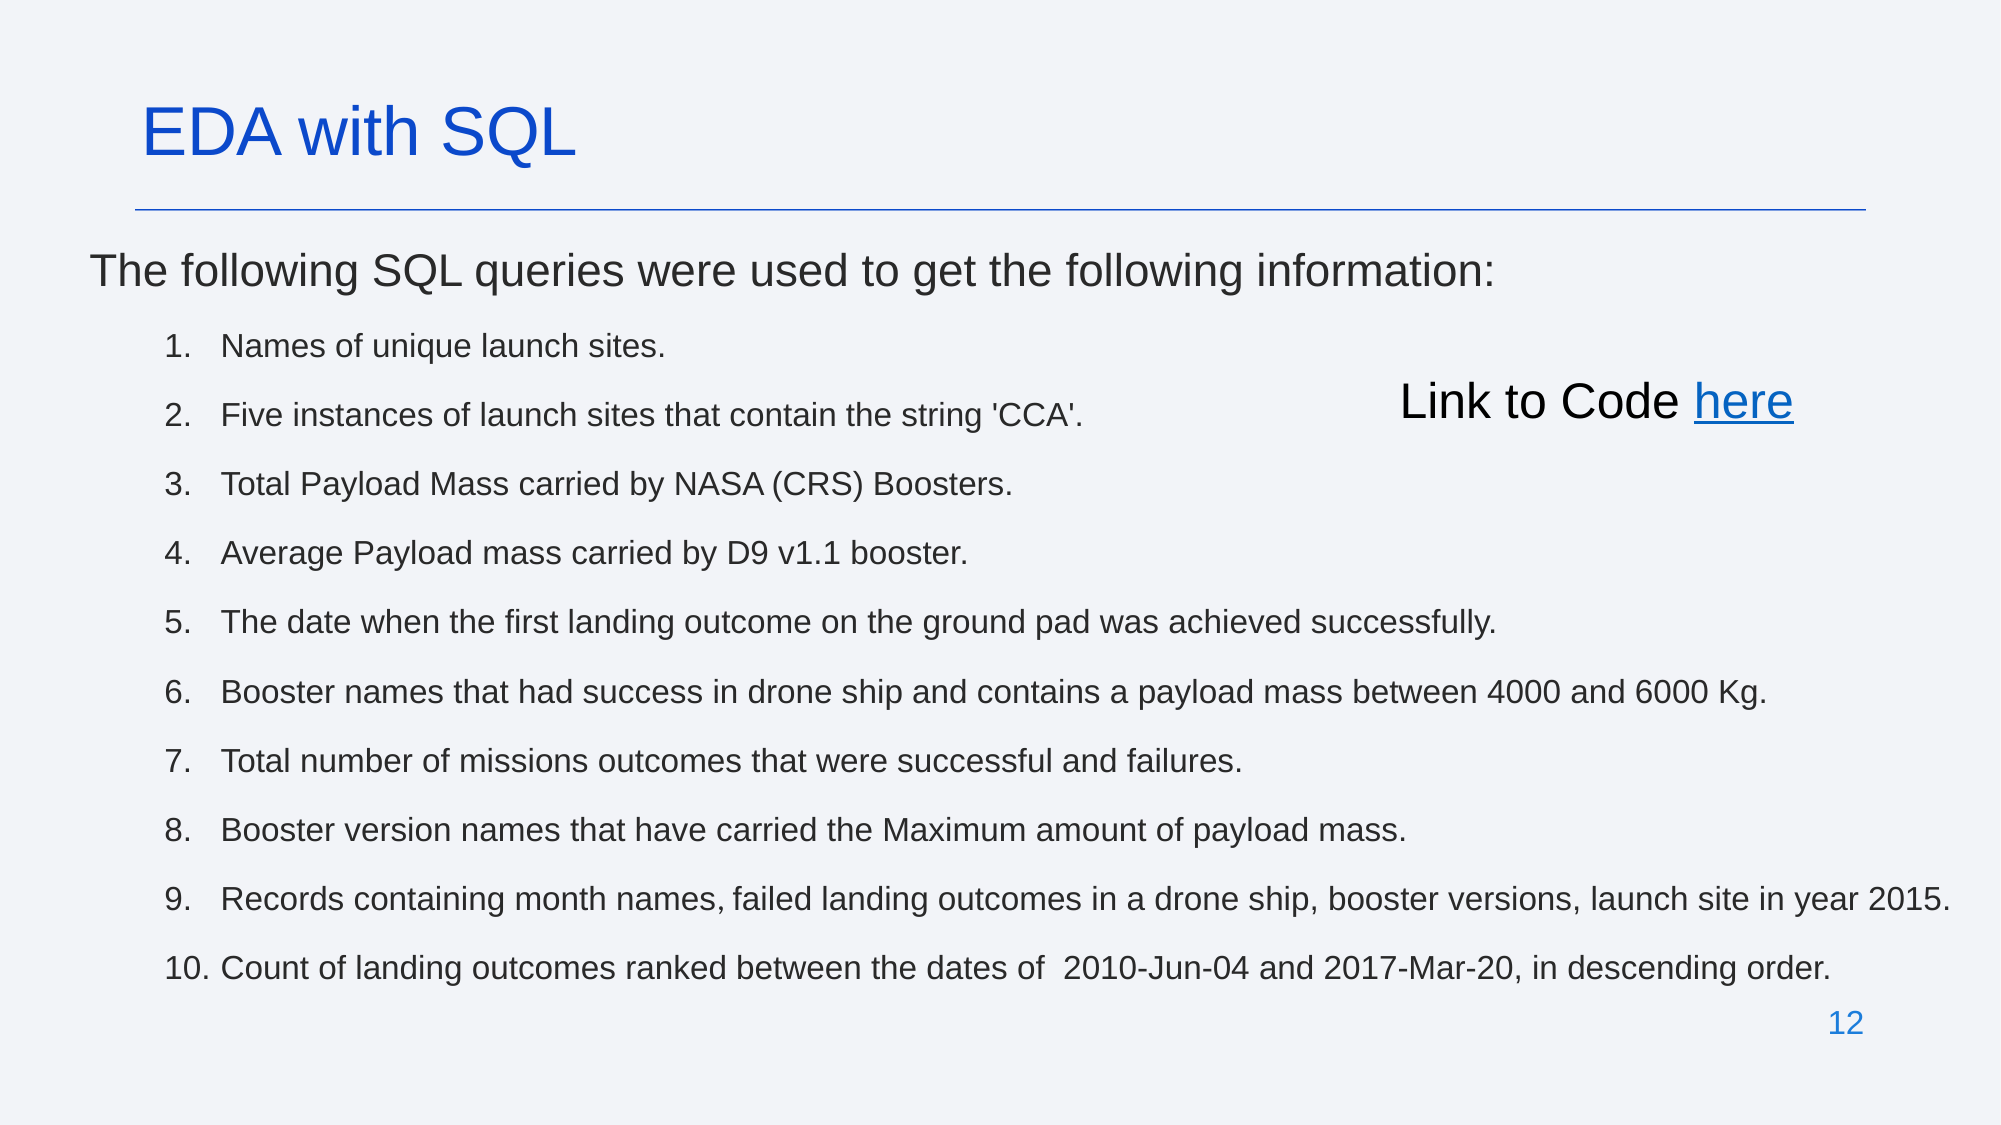

EDA with SQL
The following SQL queries were used to get the following information:
Names of unique launch sites.
Five instances of launch sites that contain the string 'CCA'.
Total Payload Mass carried by NASA (CRS) Boosters.
Average Payload mass carried by D9 v1.1 booster.
The date when the first landing outcome on the ground pad was achieved successfully.
Booster names that had success in drone ship and contains a payload mass between 4000 and 6000 Kg.
Total number of missions outcomes that were successful and failures.
Booster version names that have carried the Maximum amount of payload mass.
Records containing month names, failed landing outcomes in a drone ship, booster versions, launch site in year 2015.
Count of landing outcomes ranked between the dates of  2010-Jun-04 and 2017-Mar-20, in descending order.

Link to Code here
12